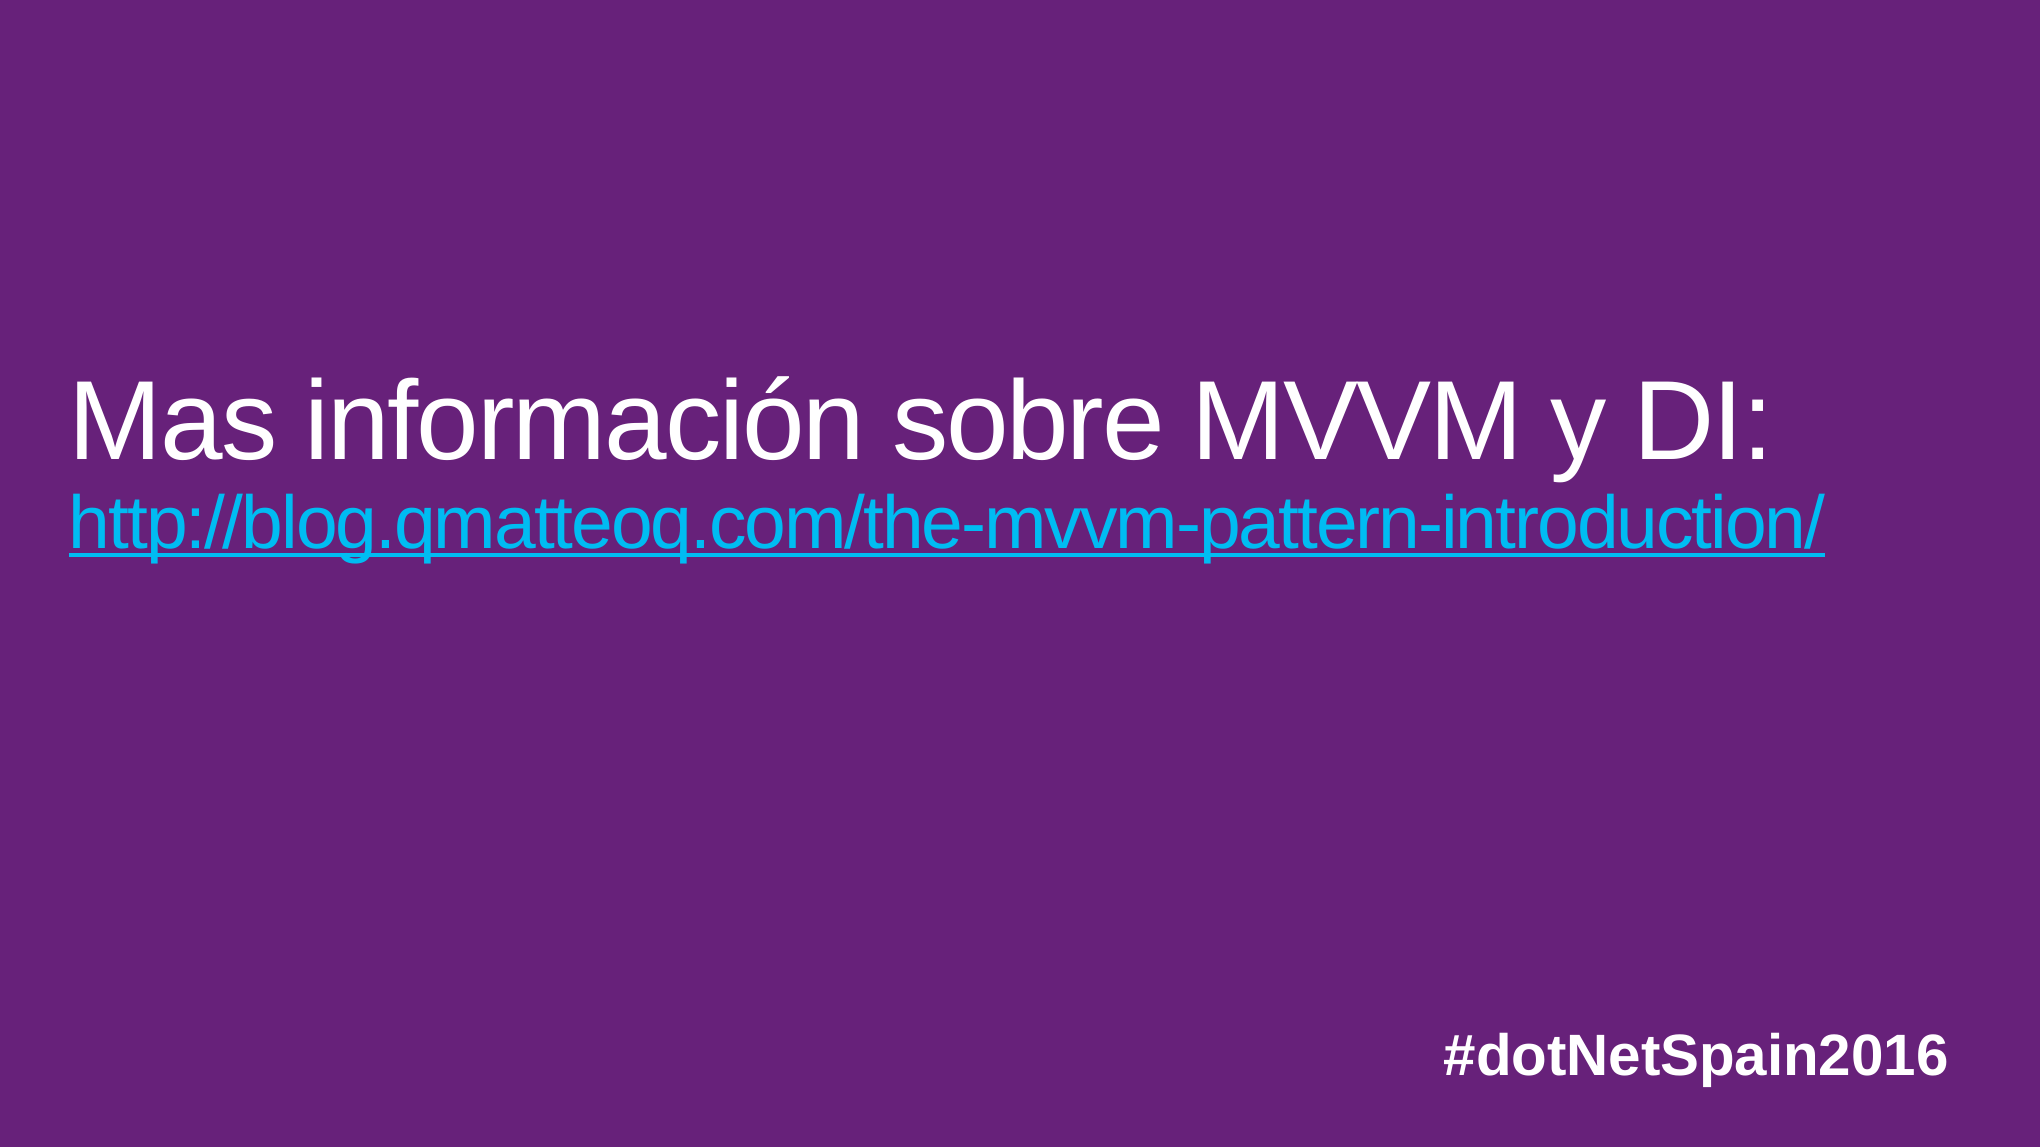

# Mas información sobre MVVM y DI: http://blog.qmatteoq.com/the-mvvm-pattern-introduction/